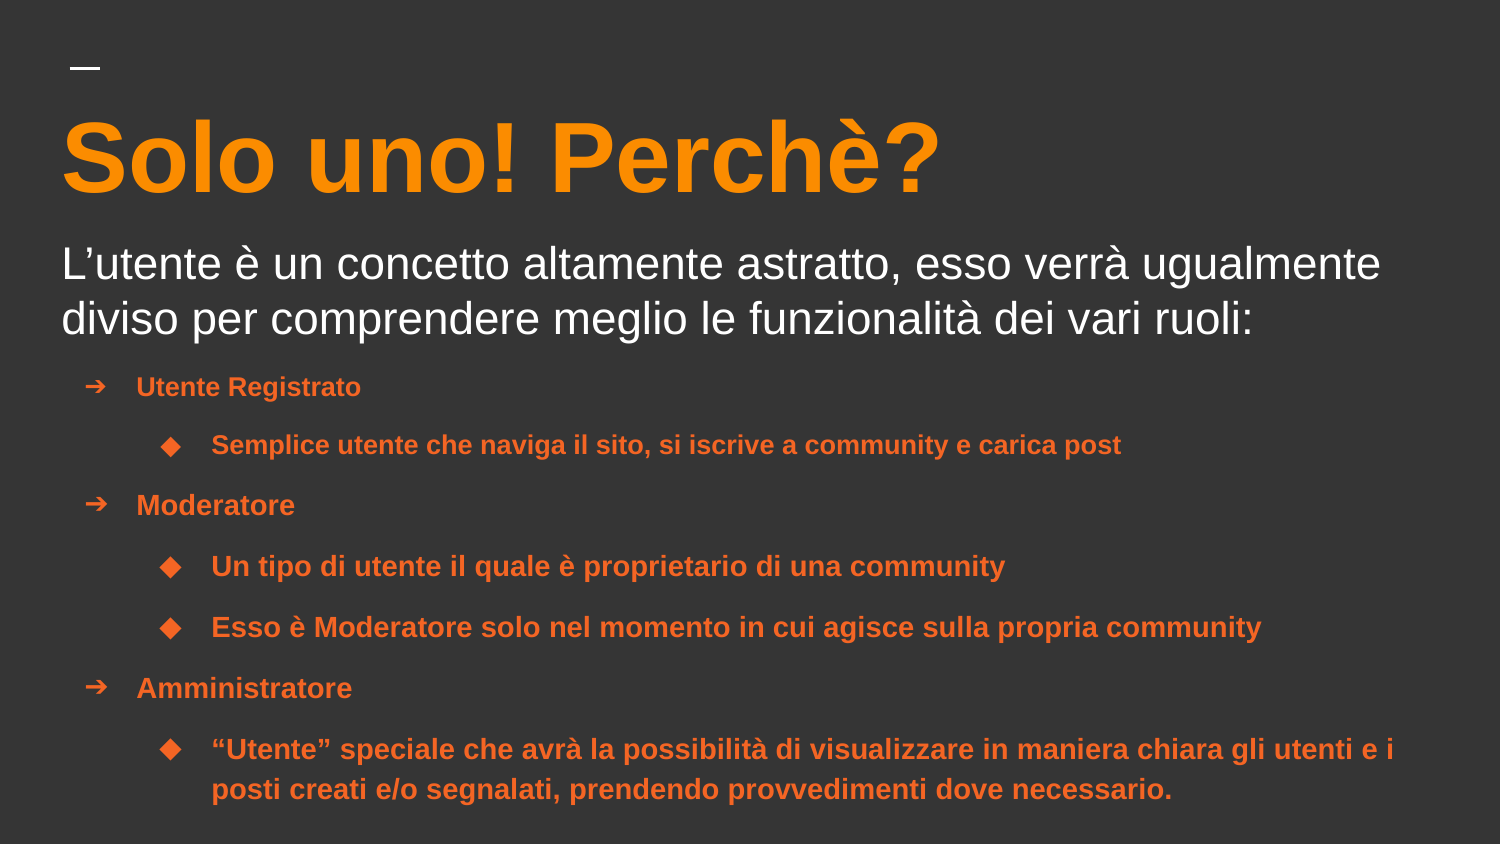

# Solo uno! Perchè?
L’utente è un concetto altamente astratto, esso verrà ugualmente diviso per comprendere meglio le funzionalità dei vari ruoli:
Utente Registrato
Semplice utente che naviga il sito, si iscrive a community e carica post
Moderatore
Un tipo di utente il quale è proprietario di una community
Esso è Moderatore solo nel momento in cui agisce sulla propria community
Amministratore
“Utente” speciale che avrà la possibilità di visualizzare in maniera chiara gli utenti e i posti creati e/o segnalati, prendendo provvedimenti dove necessario.